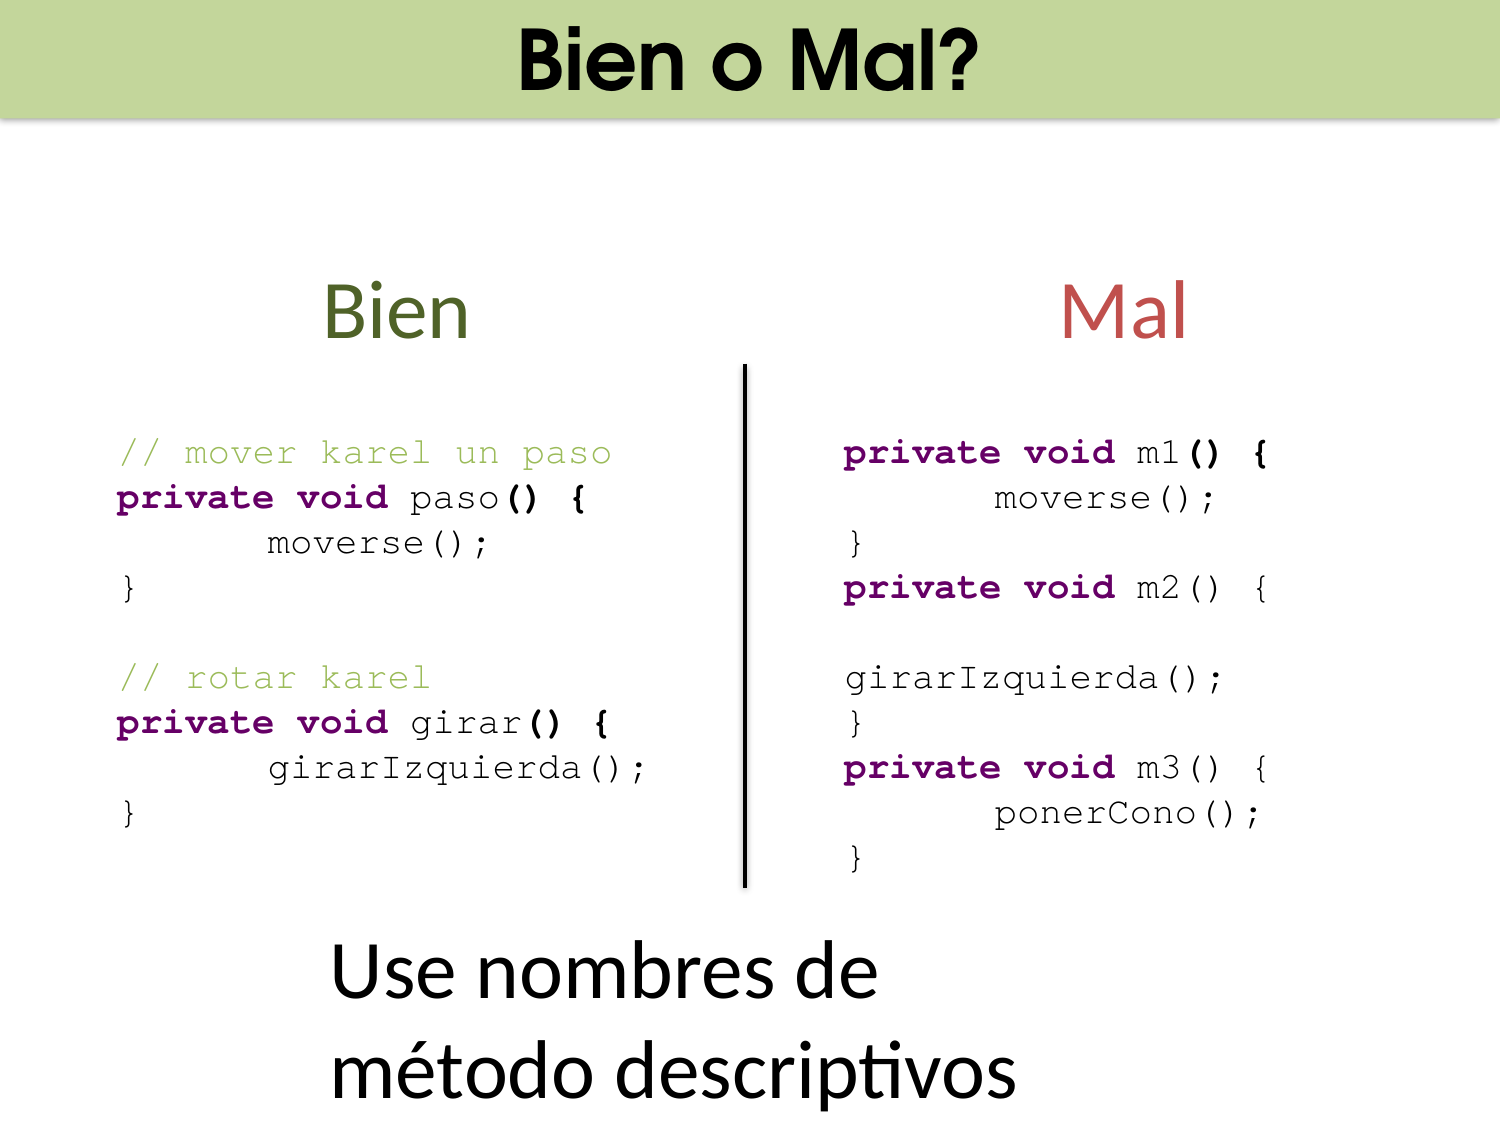

Bien o Mal?
Bien
Mal
// mover karel un paso
private void paso() {
	moverse();
}

// rotar karel
private void girar() {
	girarIzquierda();
}

private void m1() {
	moverse();
}
private void m2() {
	girarIzquierda();
}
private void m3() {
	ponerCono();
}
Use nombres de método descriptivos